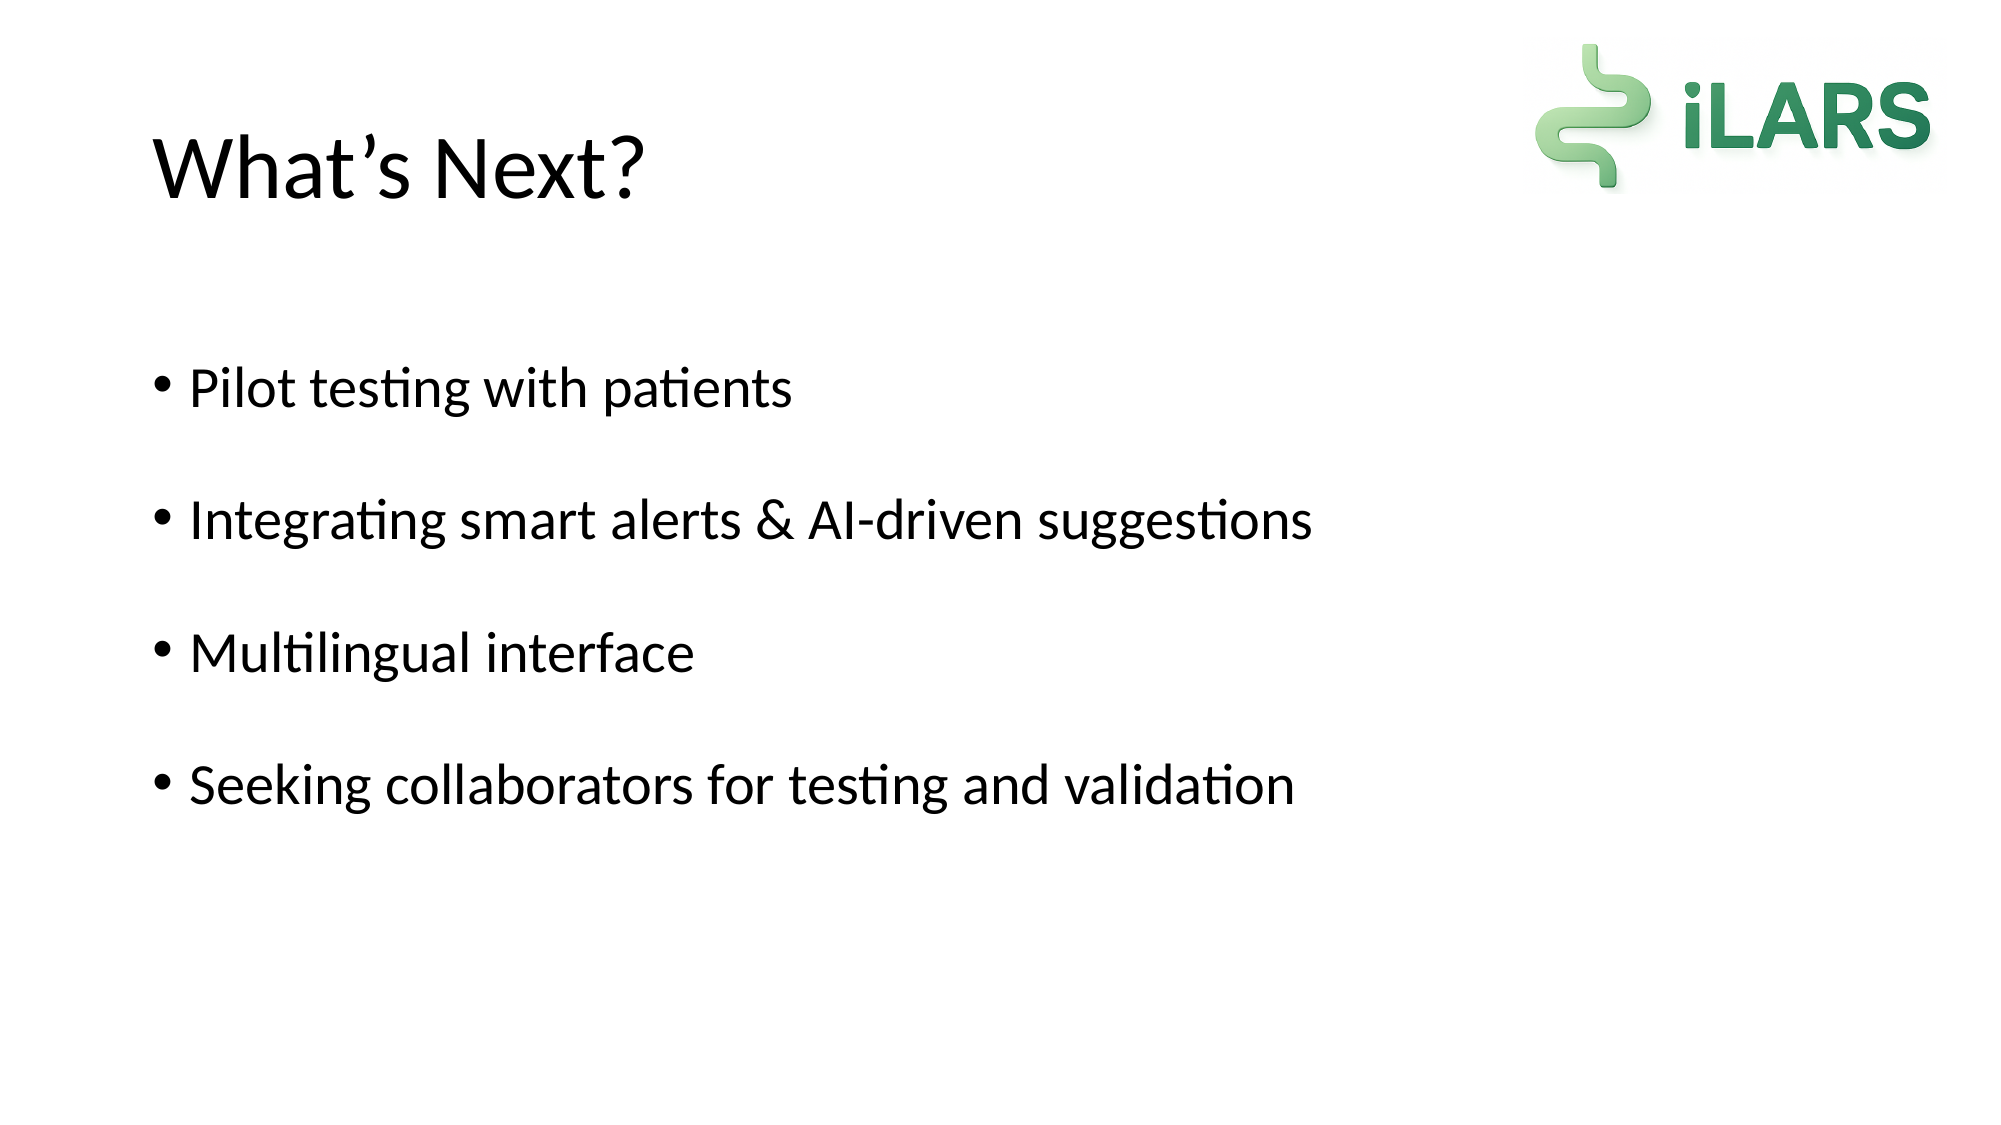

# What’s Next?
Pilot testing with patients
Integrating smart alerts & AI-driven suggestions
Multilingual interface
Seeking collaborators for testing and validation